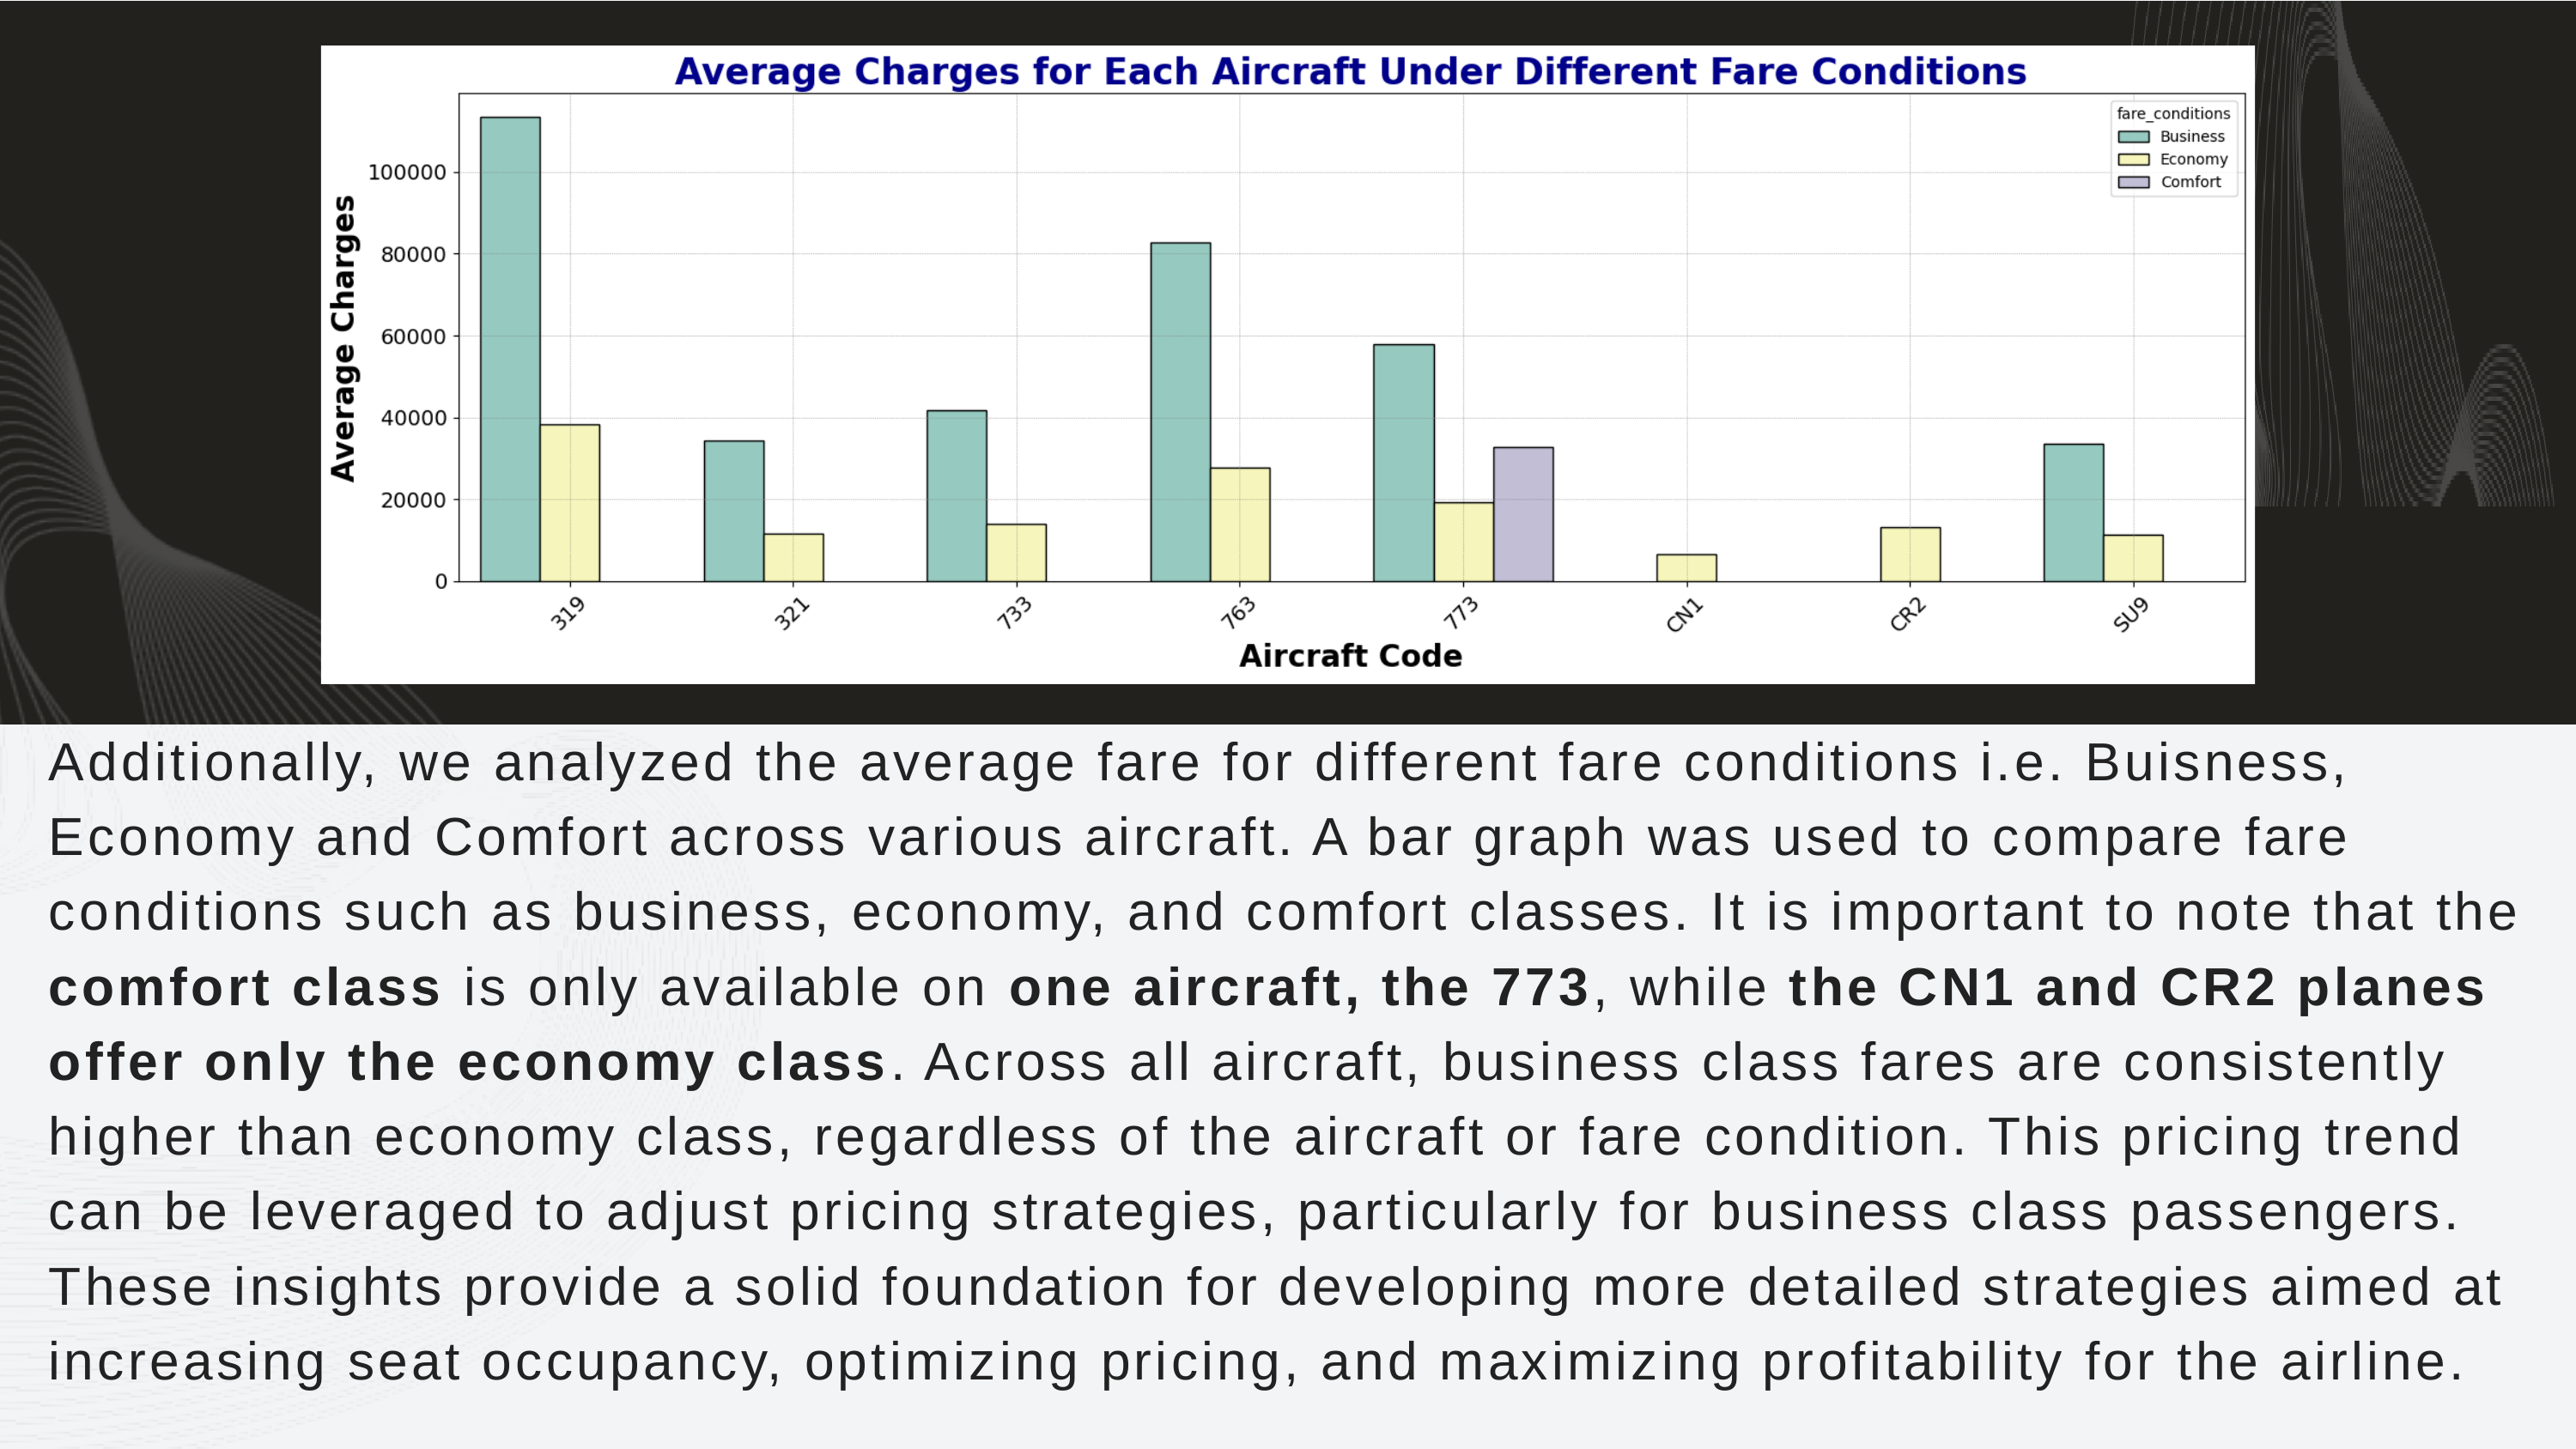

Additionally, we analyzed the average fare for different fare conditions i.e. Buisness, Economy and Comfort across various aircraft. A bar graph was used to compare fare conditions such as business, economy, and comfort classes. It is important to note that the comfort class is only available on one aircraft, the 773, while the CN1 and CR2 planes offer only the economy class. Across all aircraft, business class fares are consistently higher than economy class, regardless of the aircraft or fare condition. This pricing trend can be leveraged to adjust pricing strategies, particularly for business class passengers.
These insights provide a solid foundation for developing more detailed strategies aimed at increasing seat occupancy, optimizing pricing, and maximizing profitability for the airline.